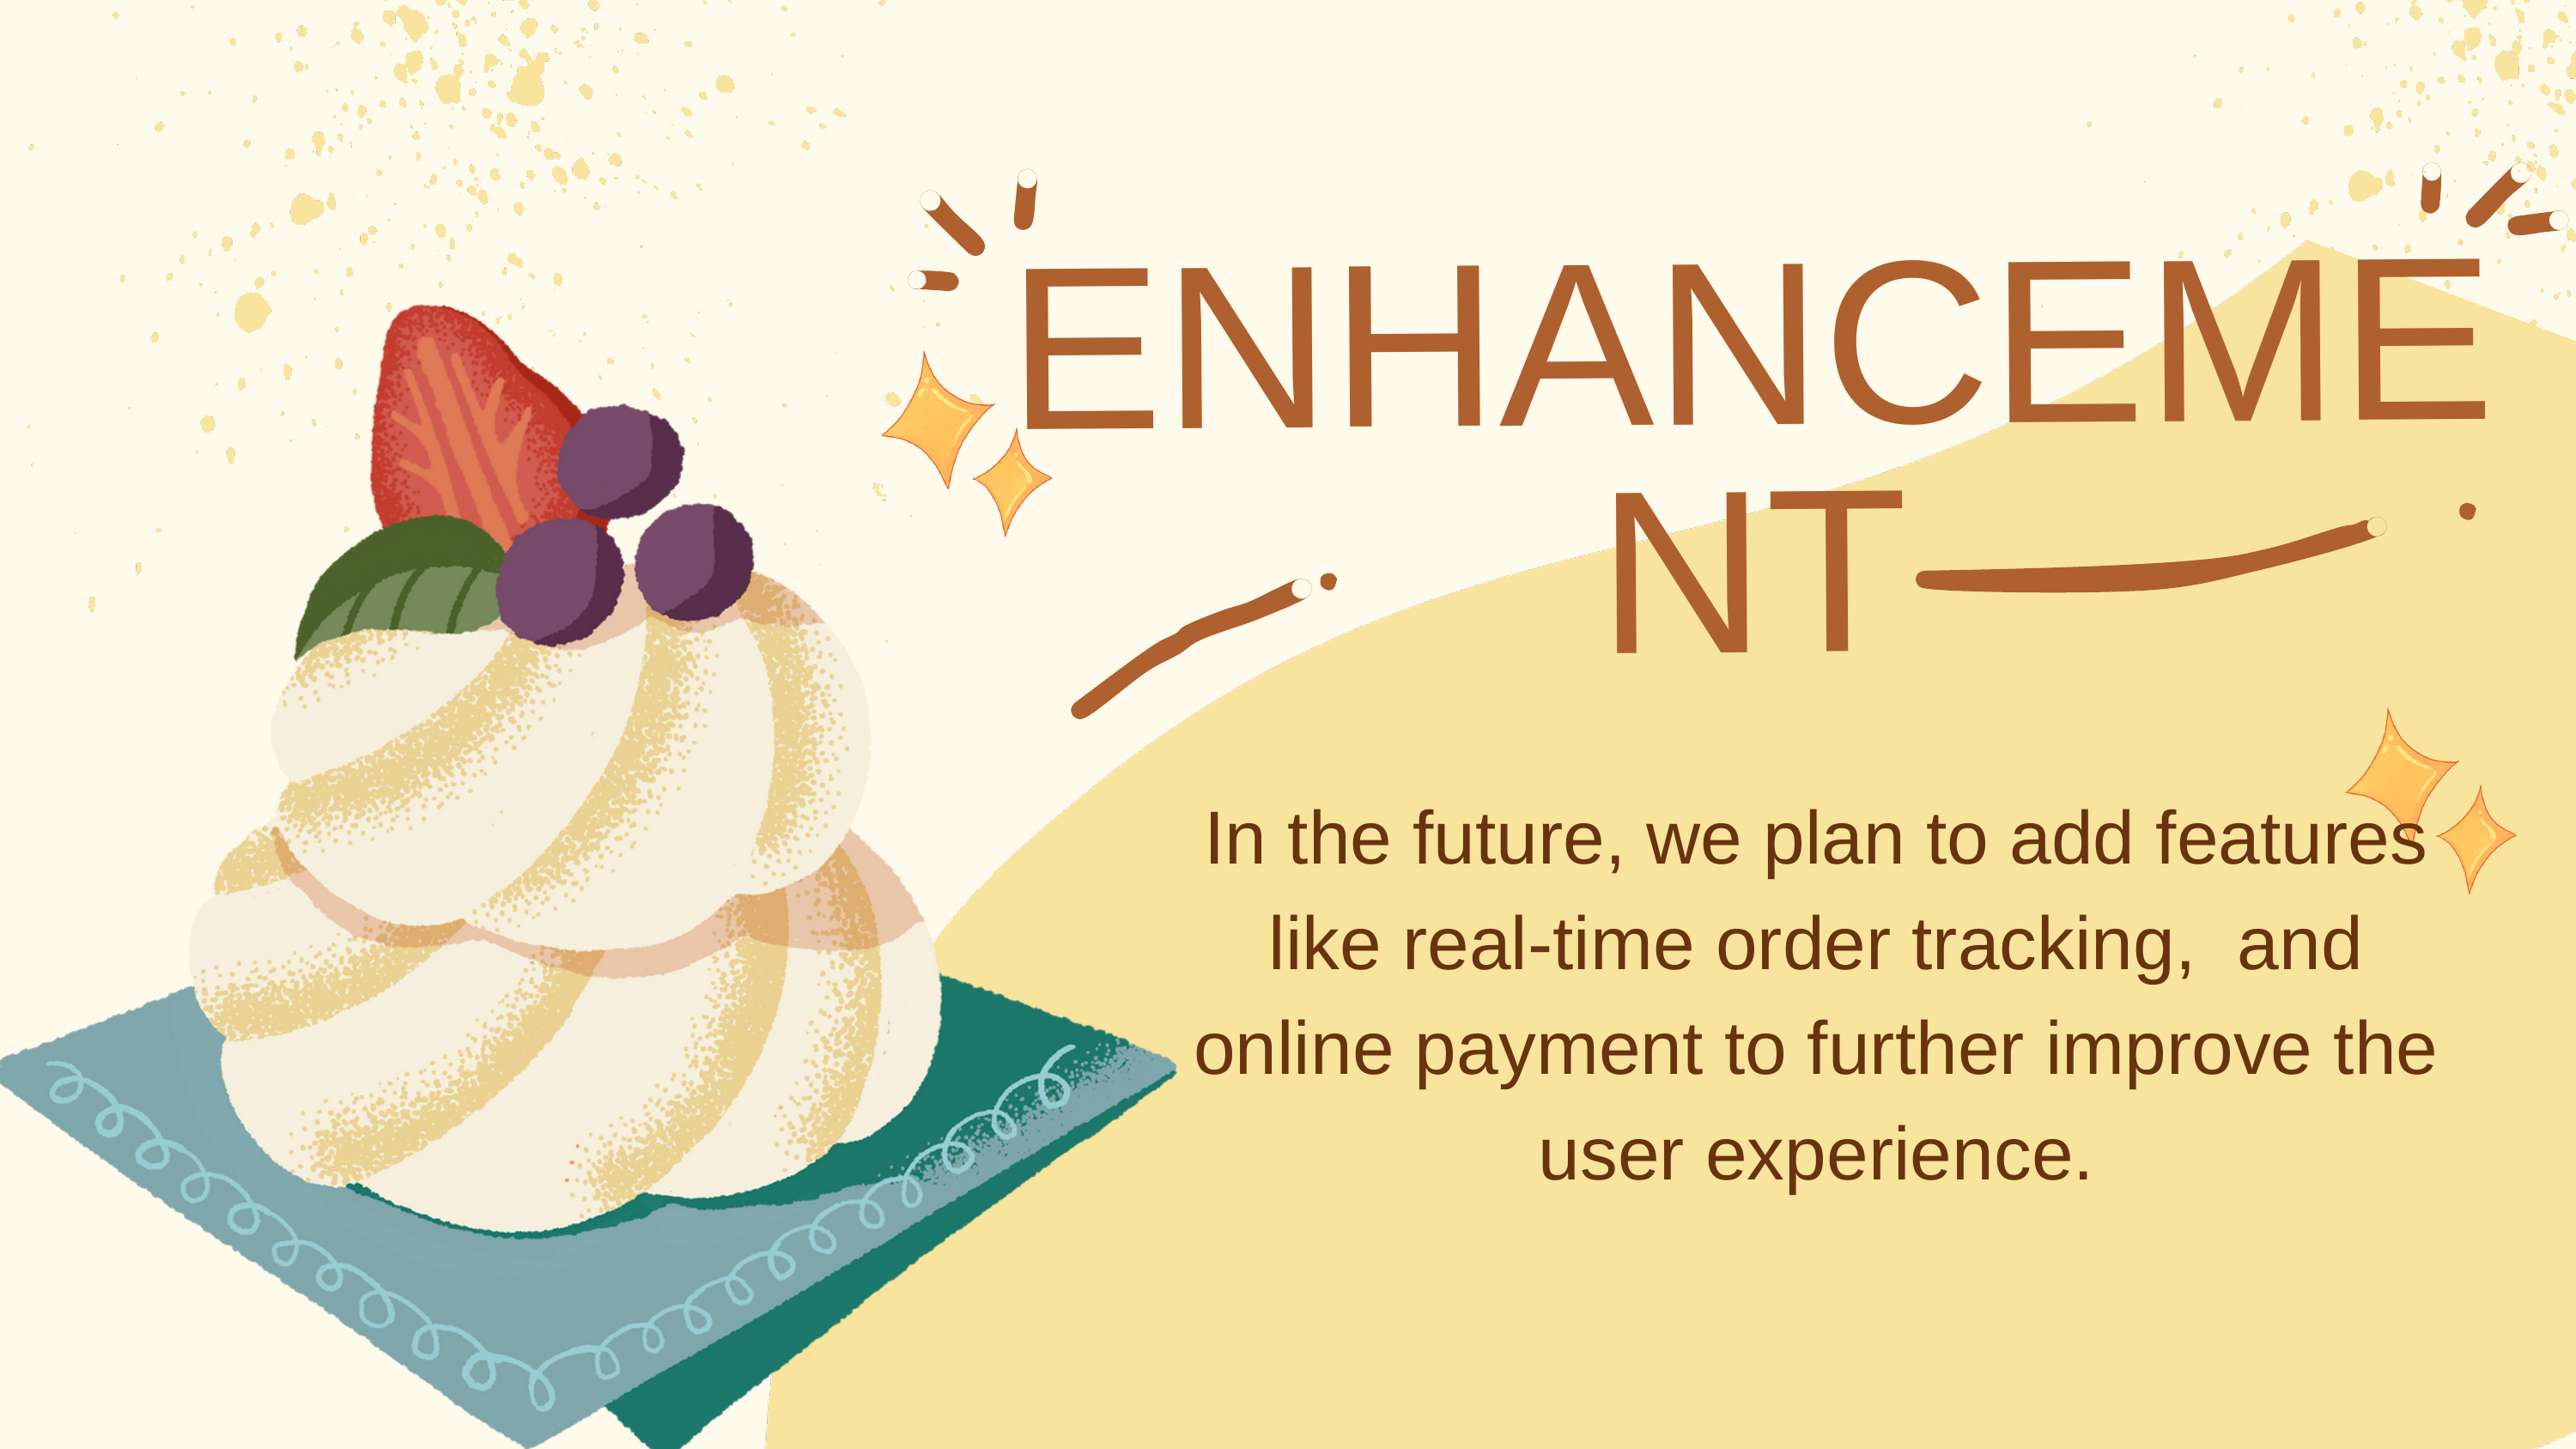

ENHANCEMENT

In the future, we plan to add features like real-time order tracking,  and online payment to further improve the user experience.